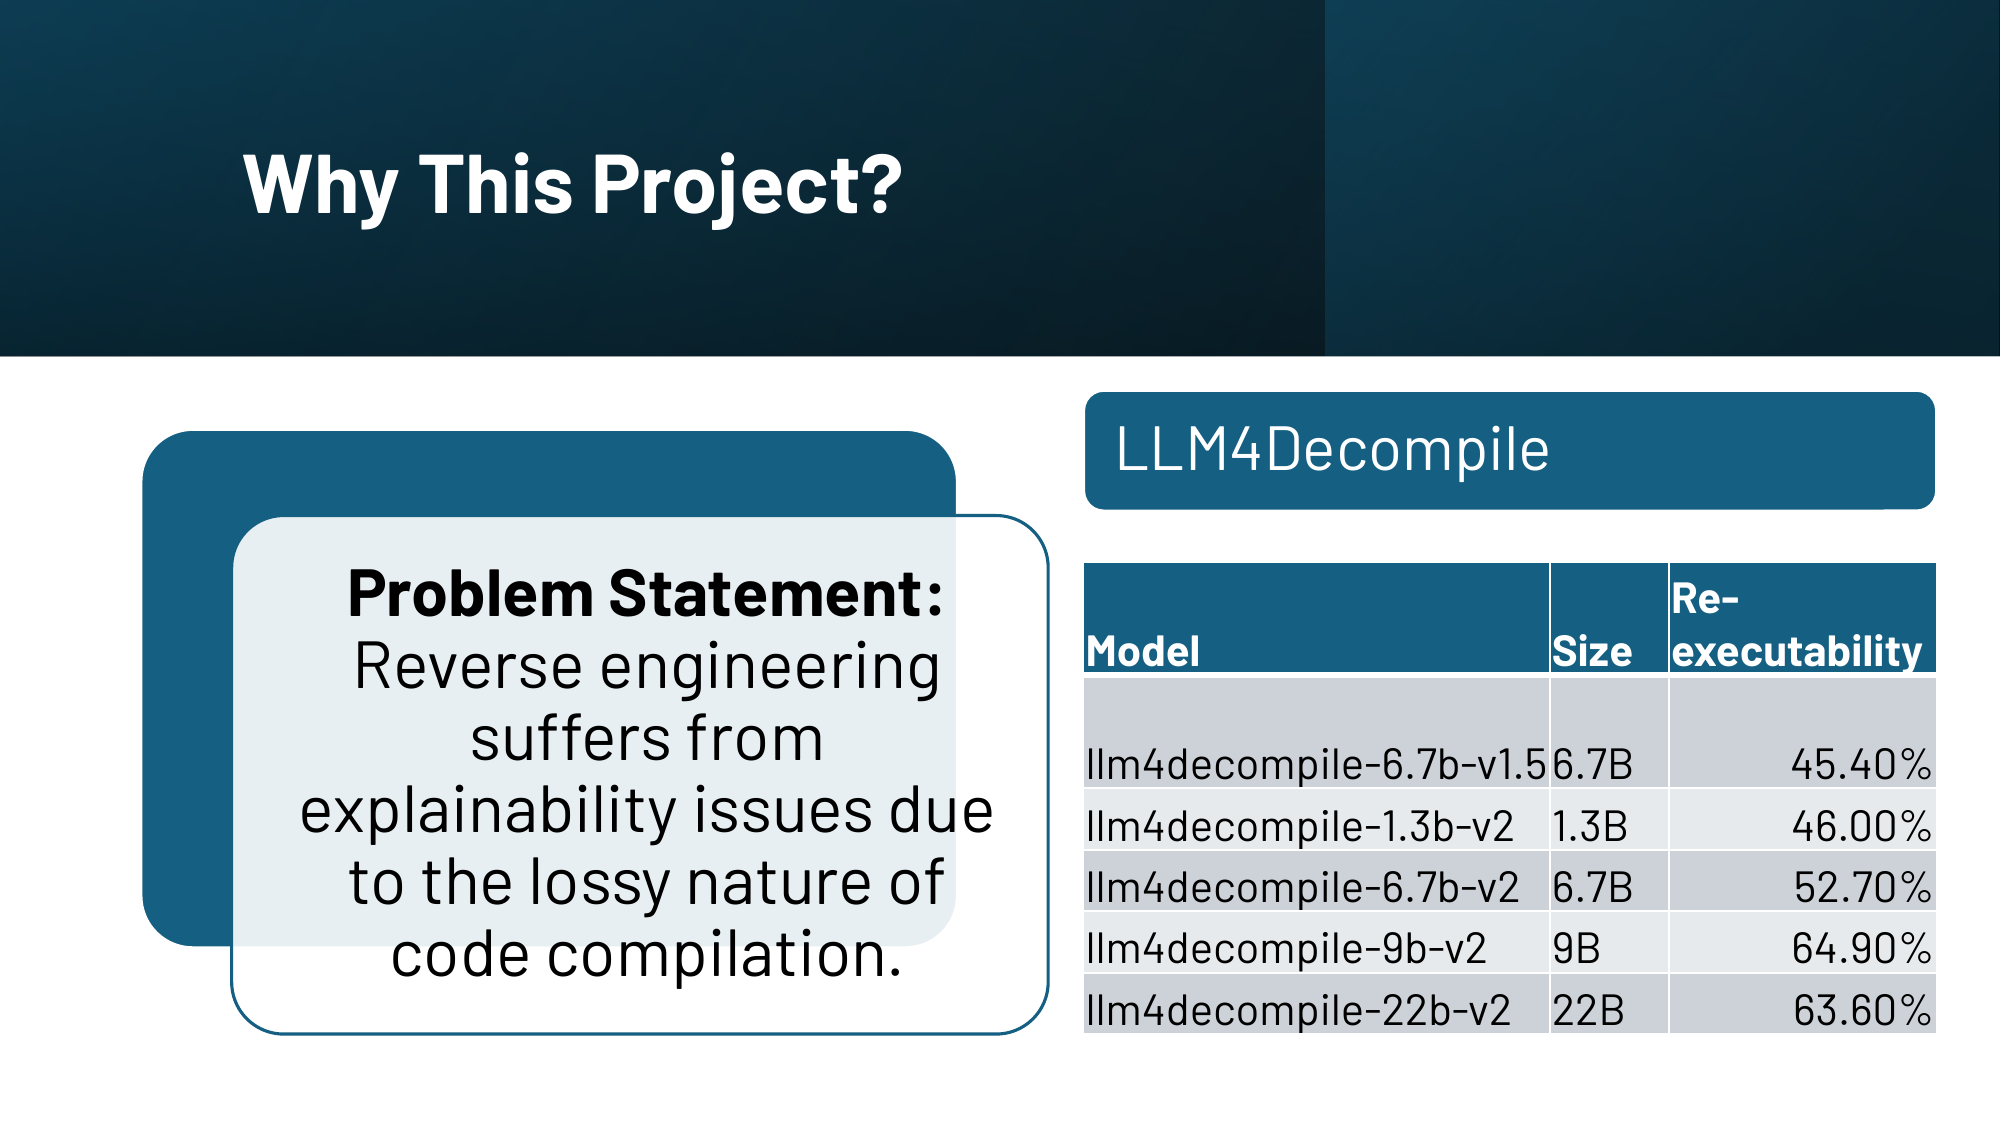

# Why This Project?
LLM4Decompile
Problem Statement:
Reverse engineering suffers from explainability issues due to the lossy nature of code compilation.
| Model | Size | Re-executability |
| --- | --- | --- |
| llm4decompile-6.7b-v1.5 | 6.7B | 45.40% |
| llm4decompile-1.3b-v2 | 1.3B | 46.00% |
| llm4decompile-6.7b-v2 | 6.7B | 52.70% |
| llm4decompile-9b-v2 | 9B | 64.90% |
| llm4decompile-22b-v2 | 22B | 63.60% |